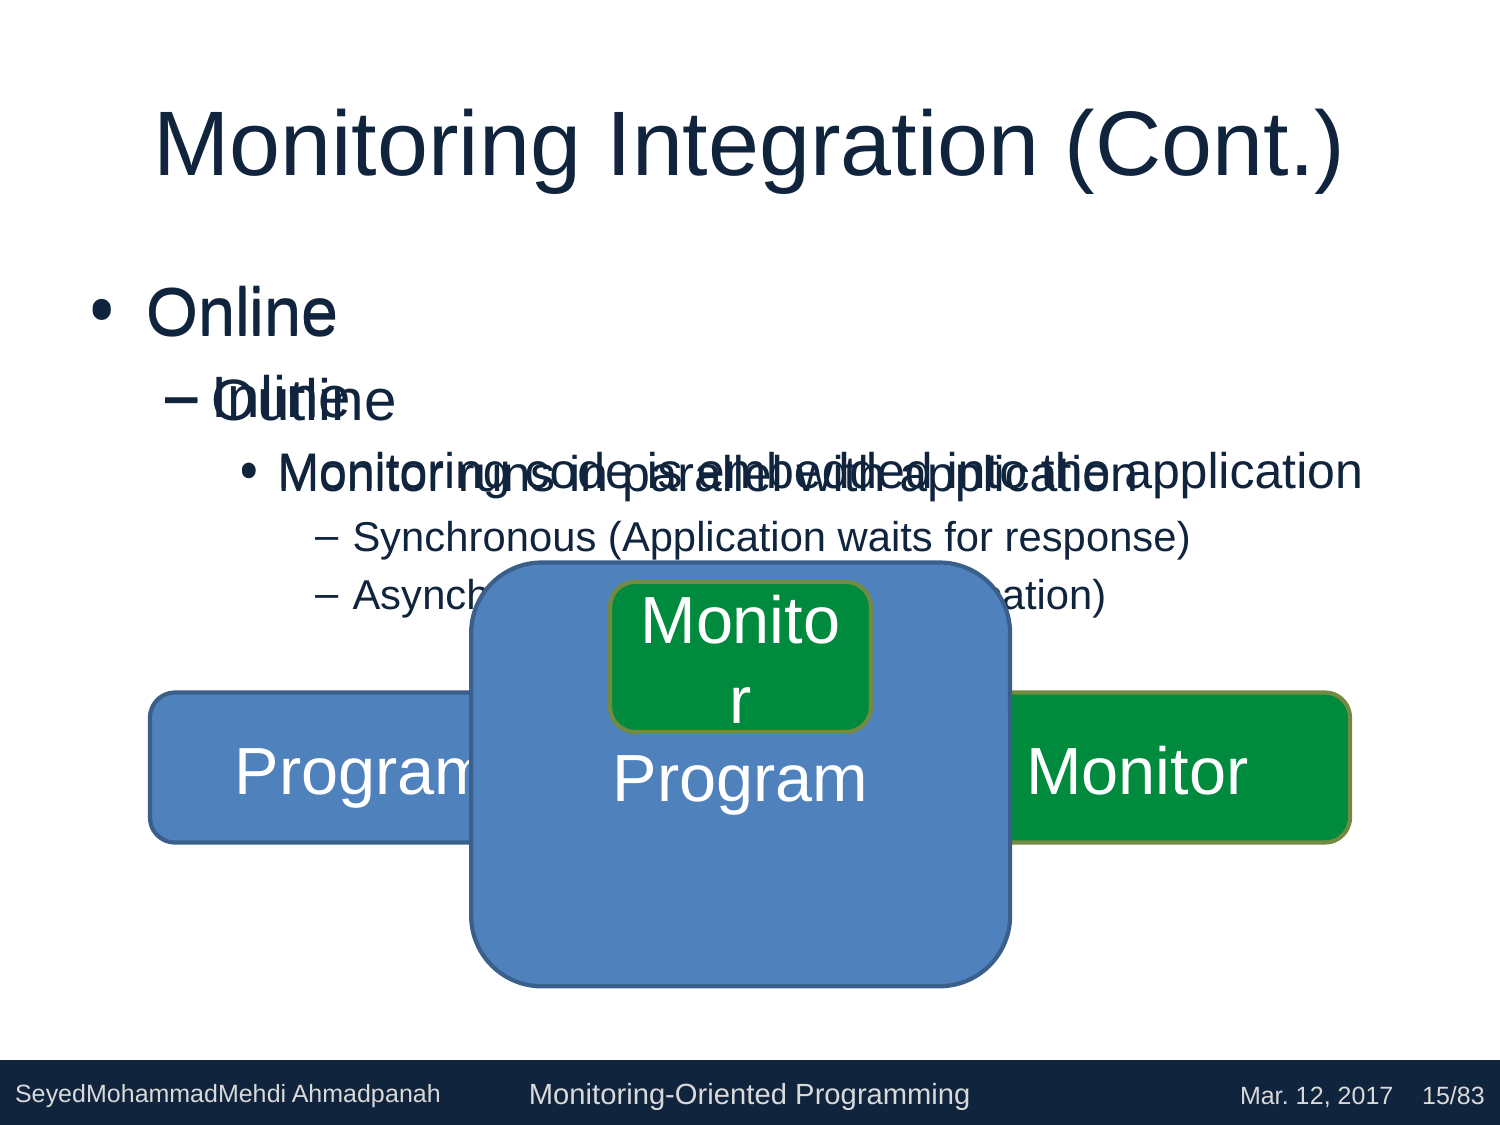

# Monitoring Integration (Cont.)
Online
Inline
Monitoring code is embedded into the application
Online
Outline
Monitor runs in parallel with application
Synchronous (Application waits for response)
Asynchronous (Buffered communication)
Program
Monitor
Program
Monitor